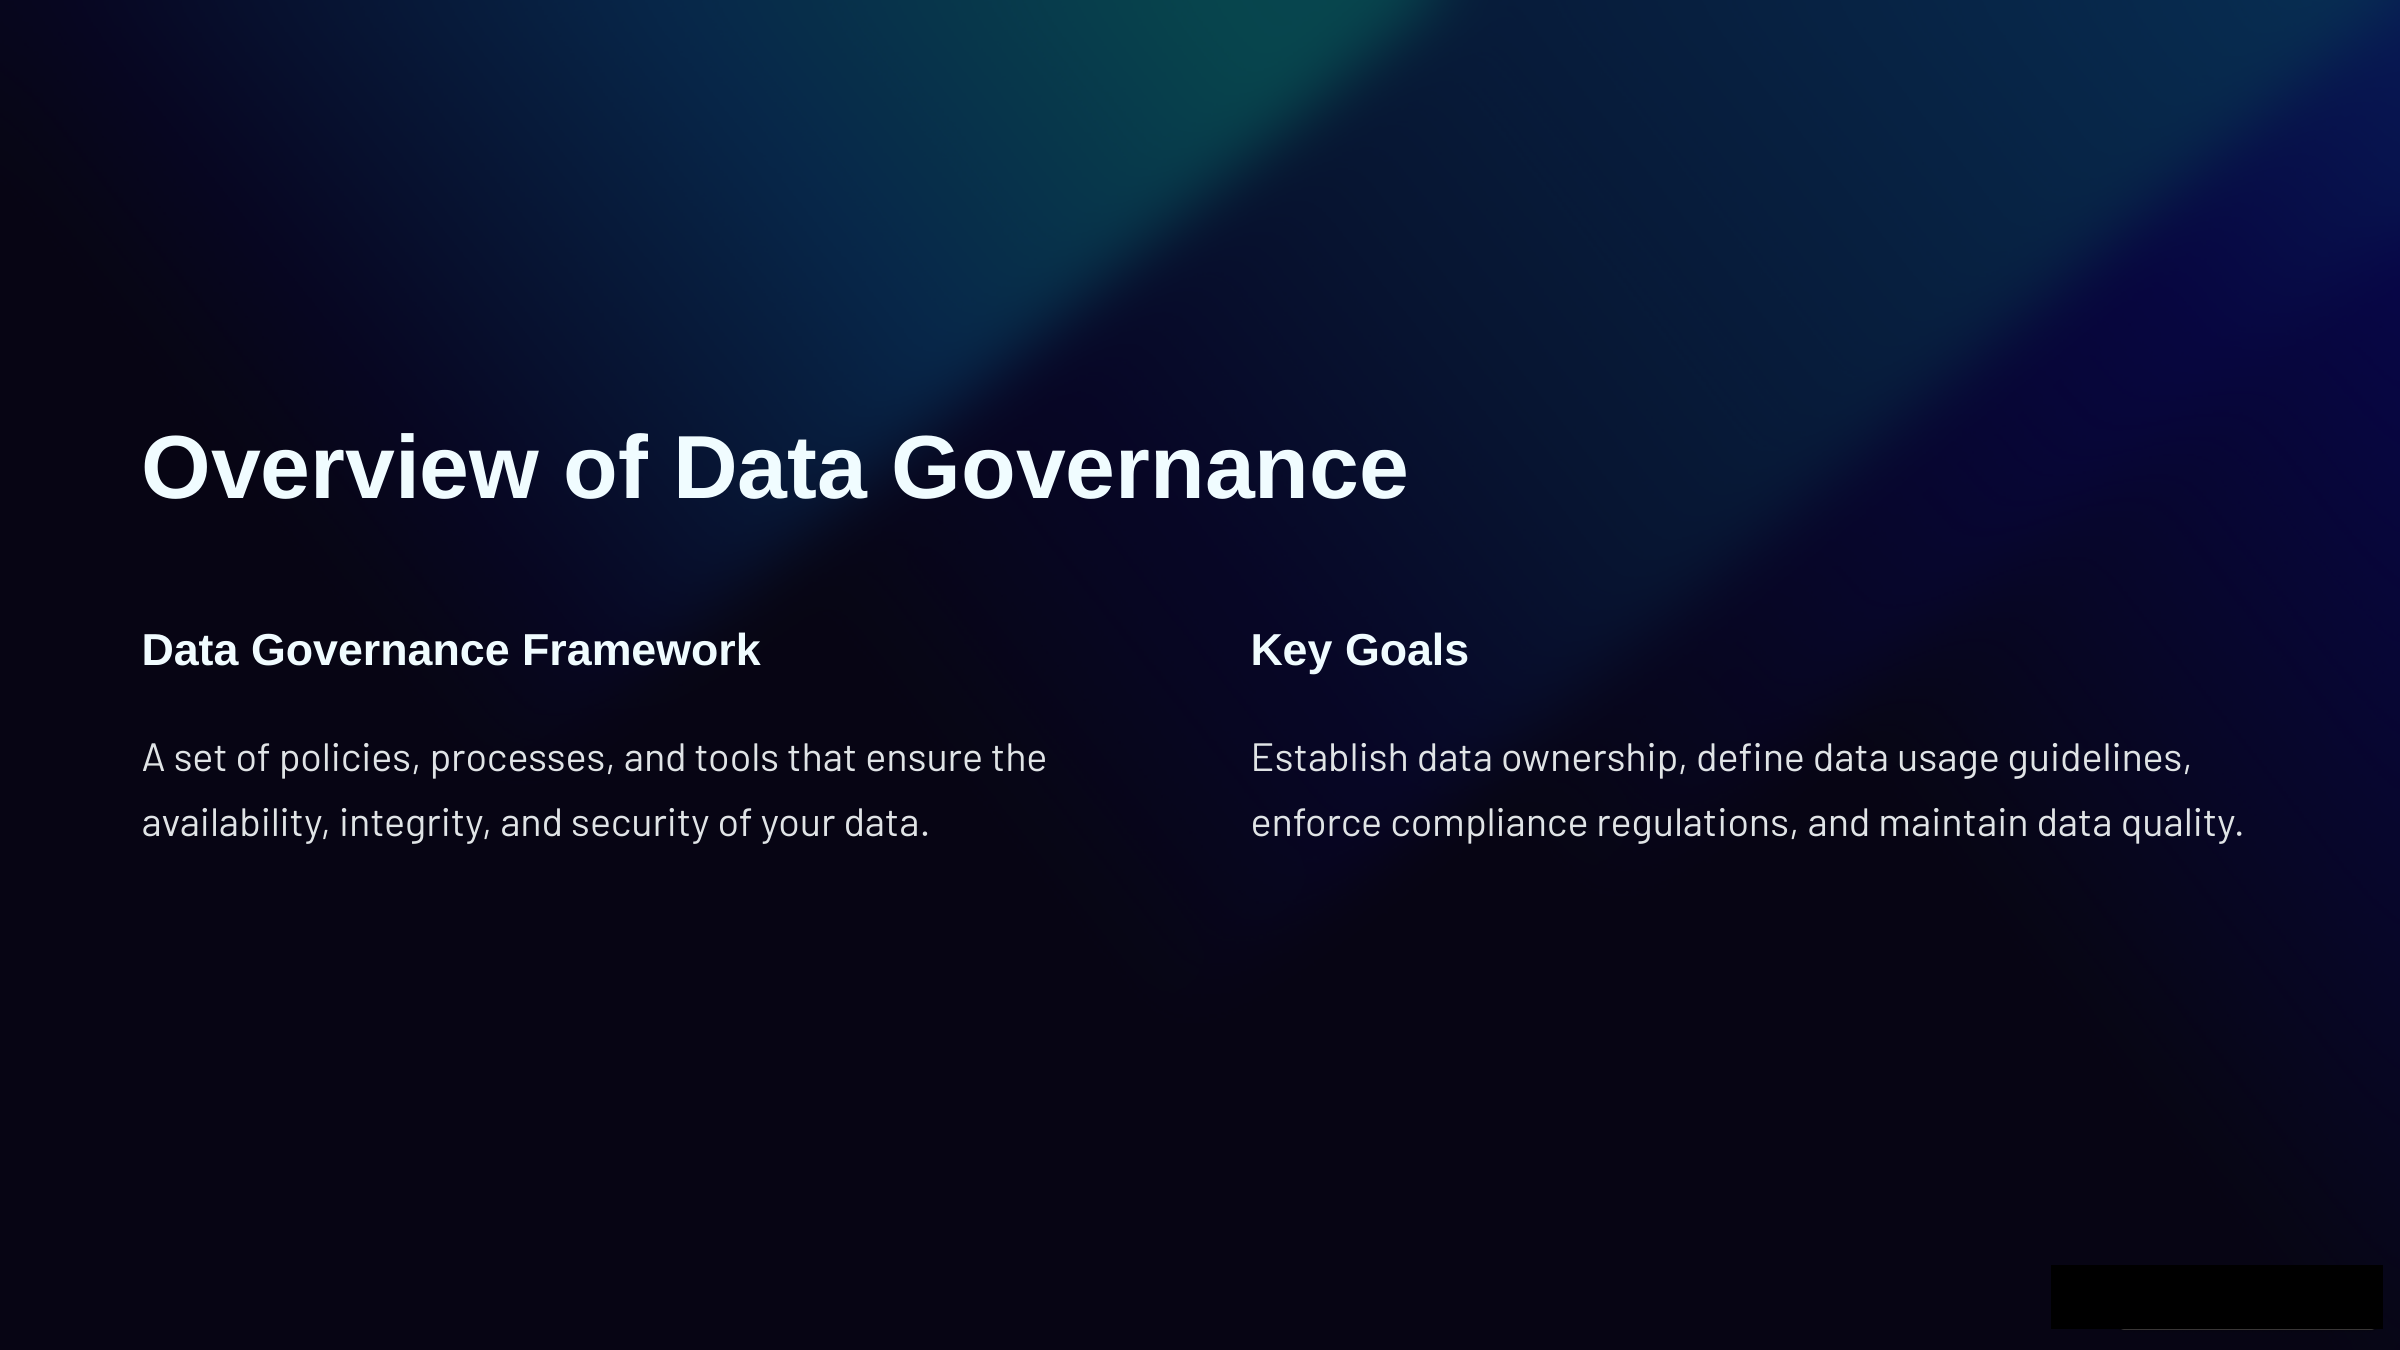

Overview of Data Governance
Data Governance Framework
Key Goals
A set of policies, processes, and tools that ensure the availability, integrity, and security of your data.
Establish data ownership, define data usage guidelines, enforce compliance regulations, and maintain data quality.